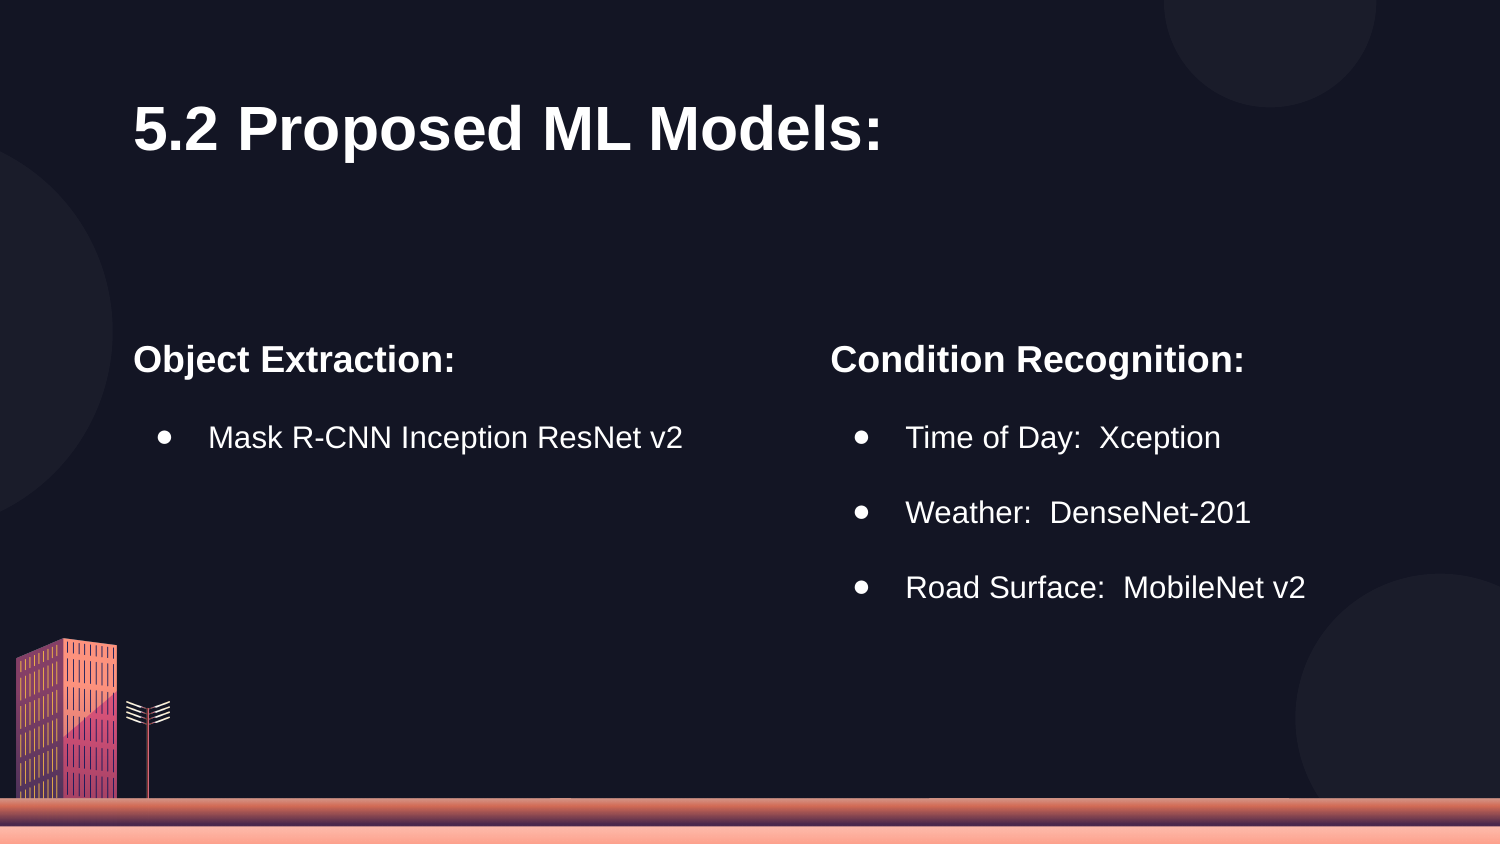

# 5.2 Proposed ML Models:
Object Extraction:
Mask R-CNN Inception ResNet v2
Condition Recognition:
Time of Day:  Xception
Weather:  DenseNet-201
Road Surface:  MobileNet v2